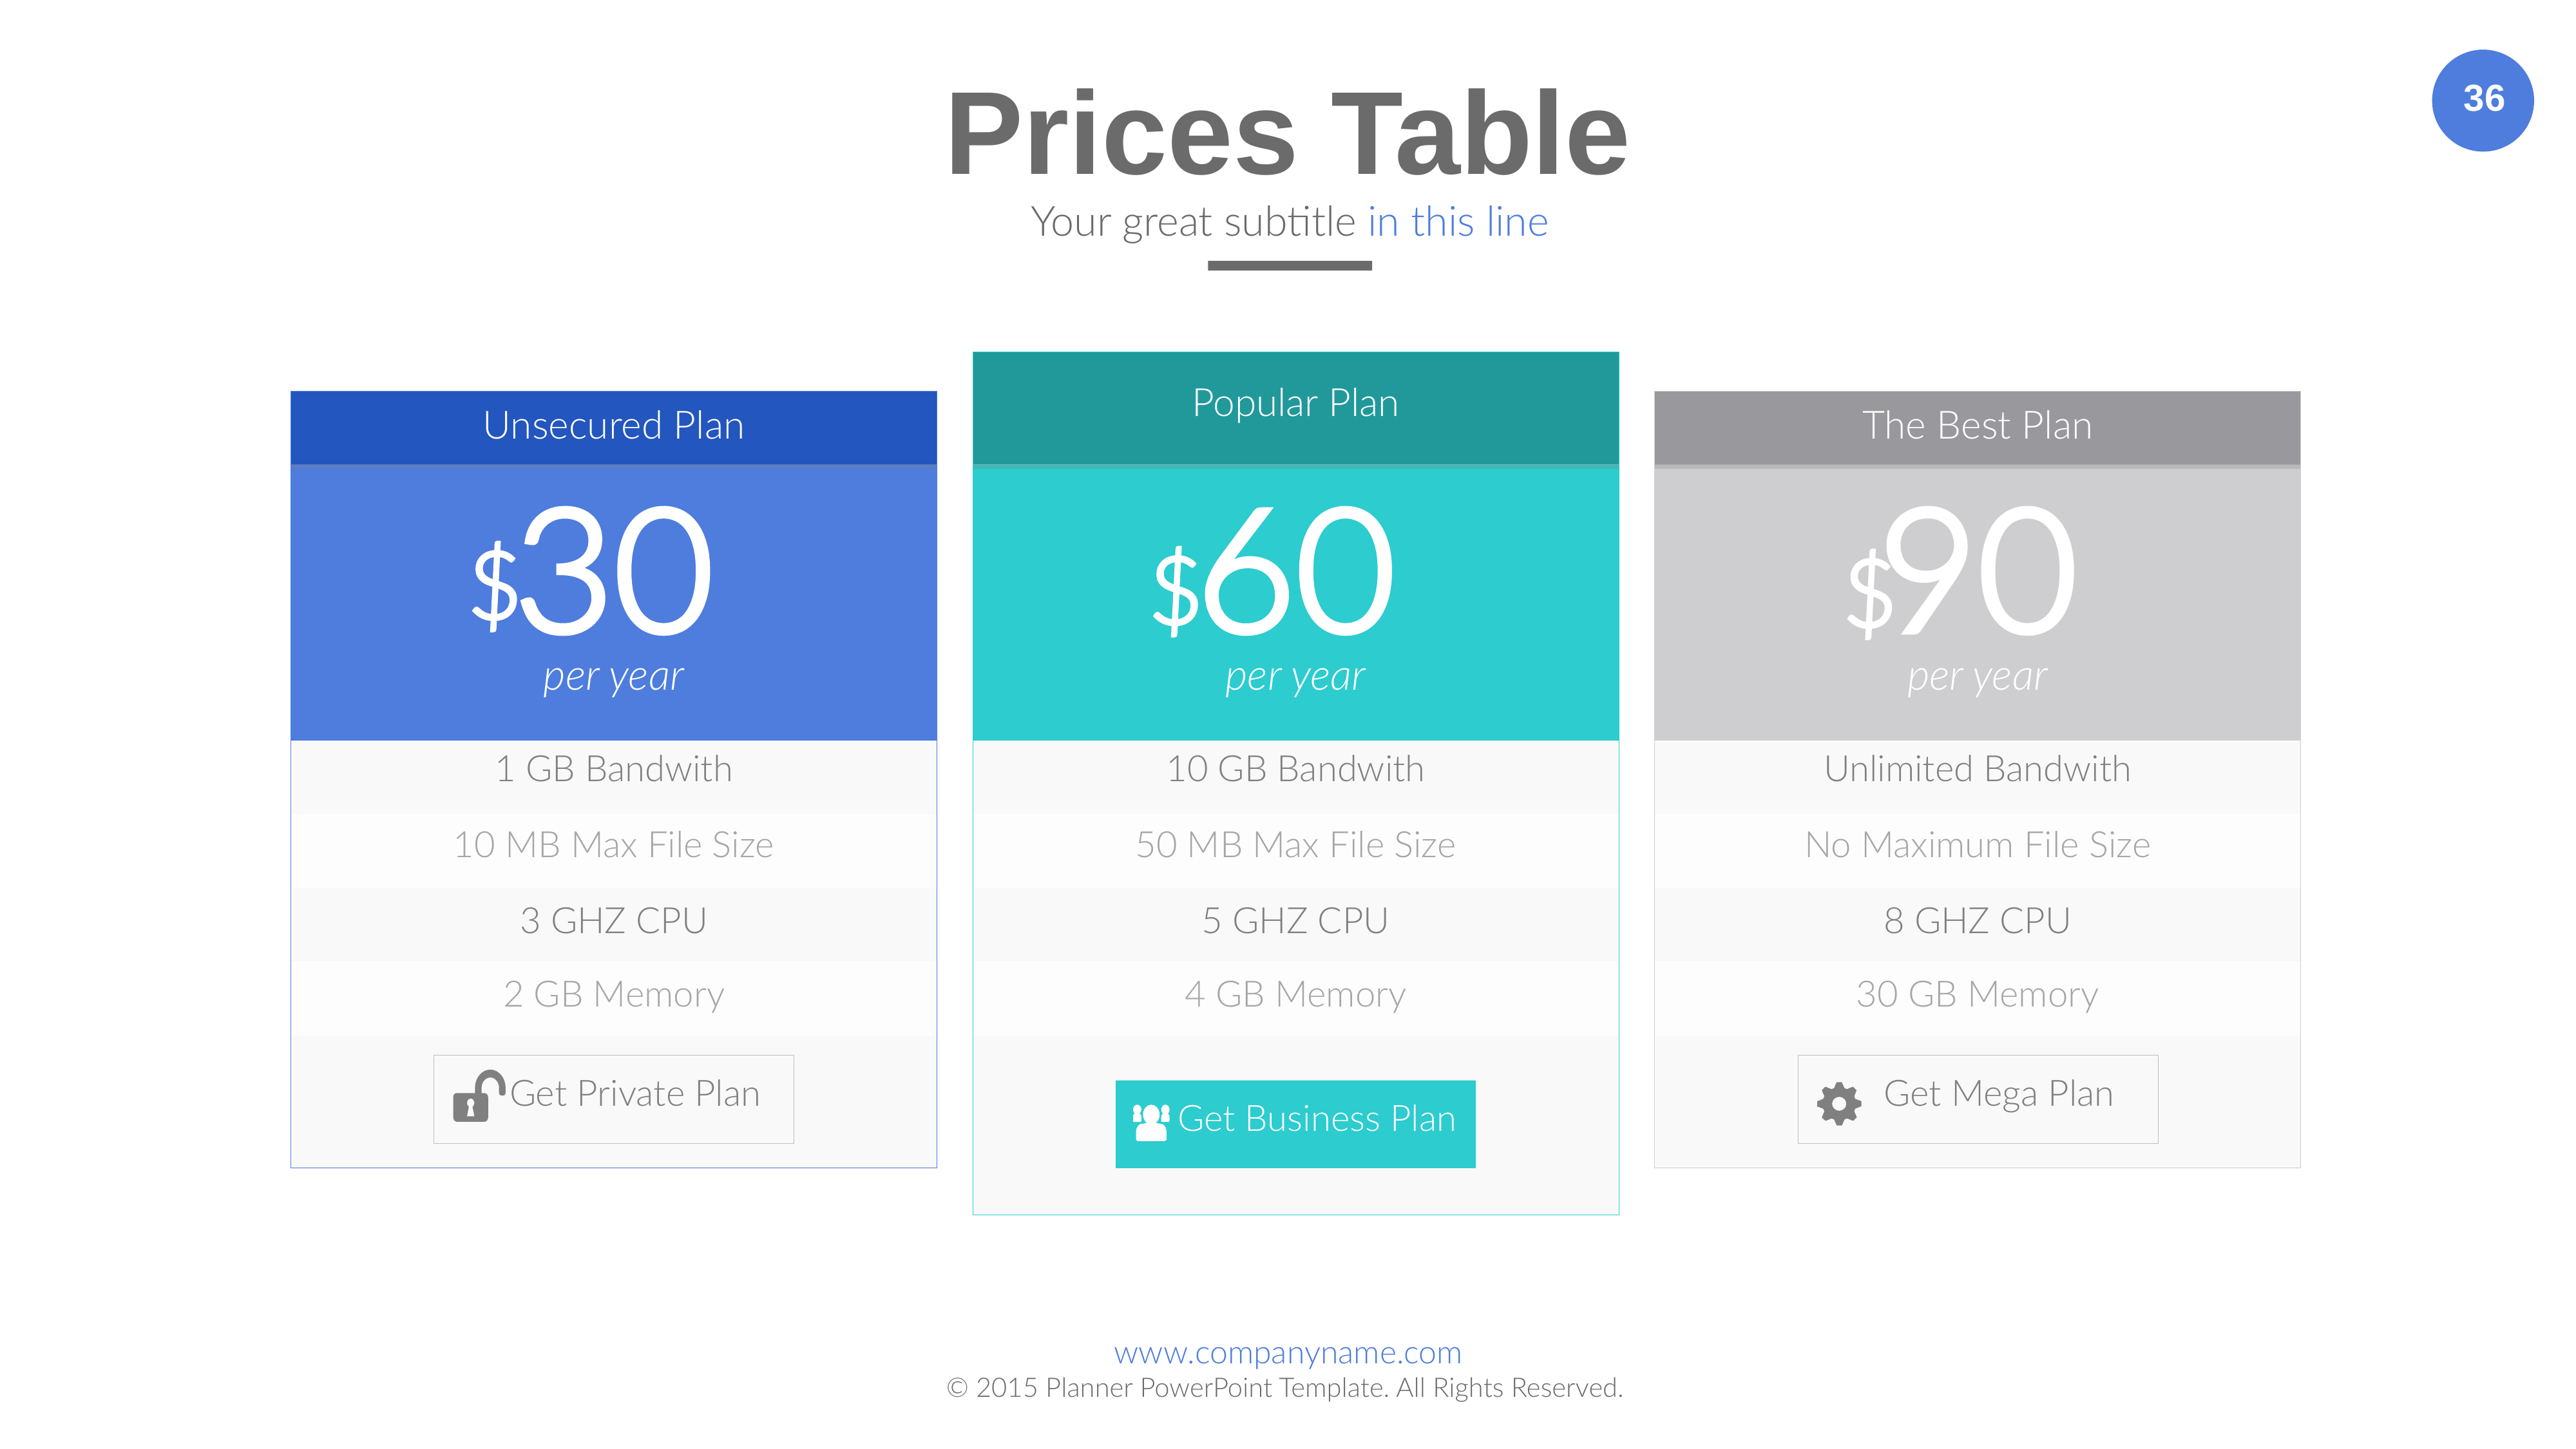

Prices Table
Your great subtitle in this line

Popular Plan

60

$
per year
10 GB Bandwith

50 MB Max File Size

5 GHZ CPU

4 GB Memory

Get Business Plan

Unsecured Plan

30

$
per year
1 GB Bandwith

10 MB Max File Size

3 GHZ CPU

2 GB Memory

Get Private Plan

The Best Plan

90

$
per year
Unlimited Bandwith

No Maximum File Size

8 GHZ CPU

30 GB Memory

Get Mega Plan